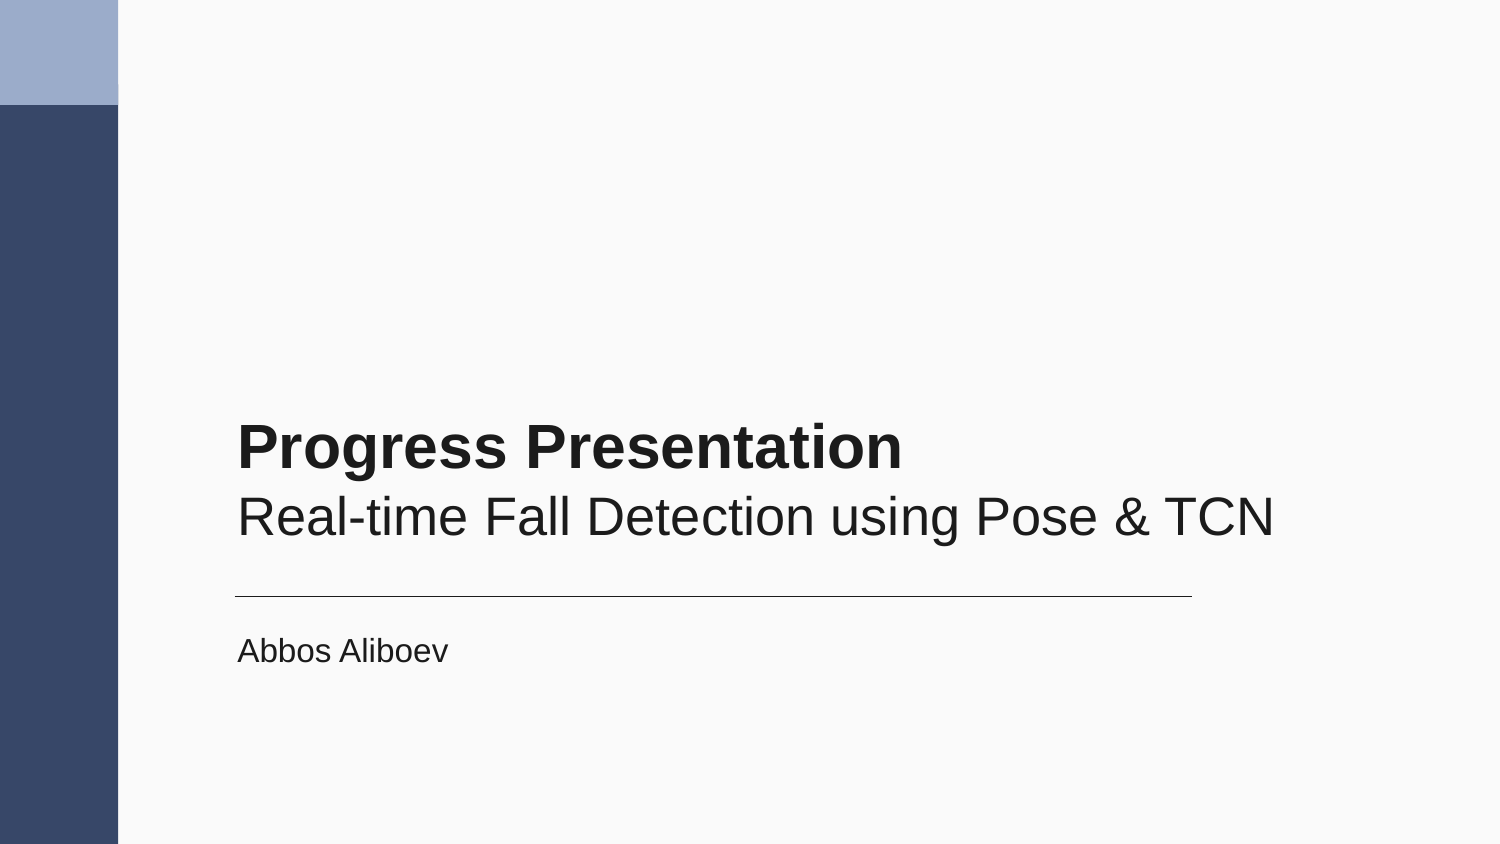

# Progress Presentation Real-time Fall Detection using Pose & TCN
Abbos Aliboev